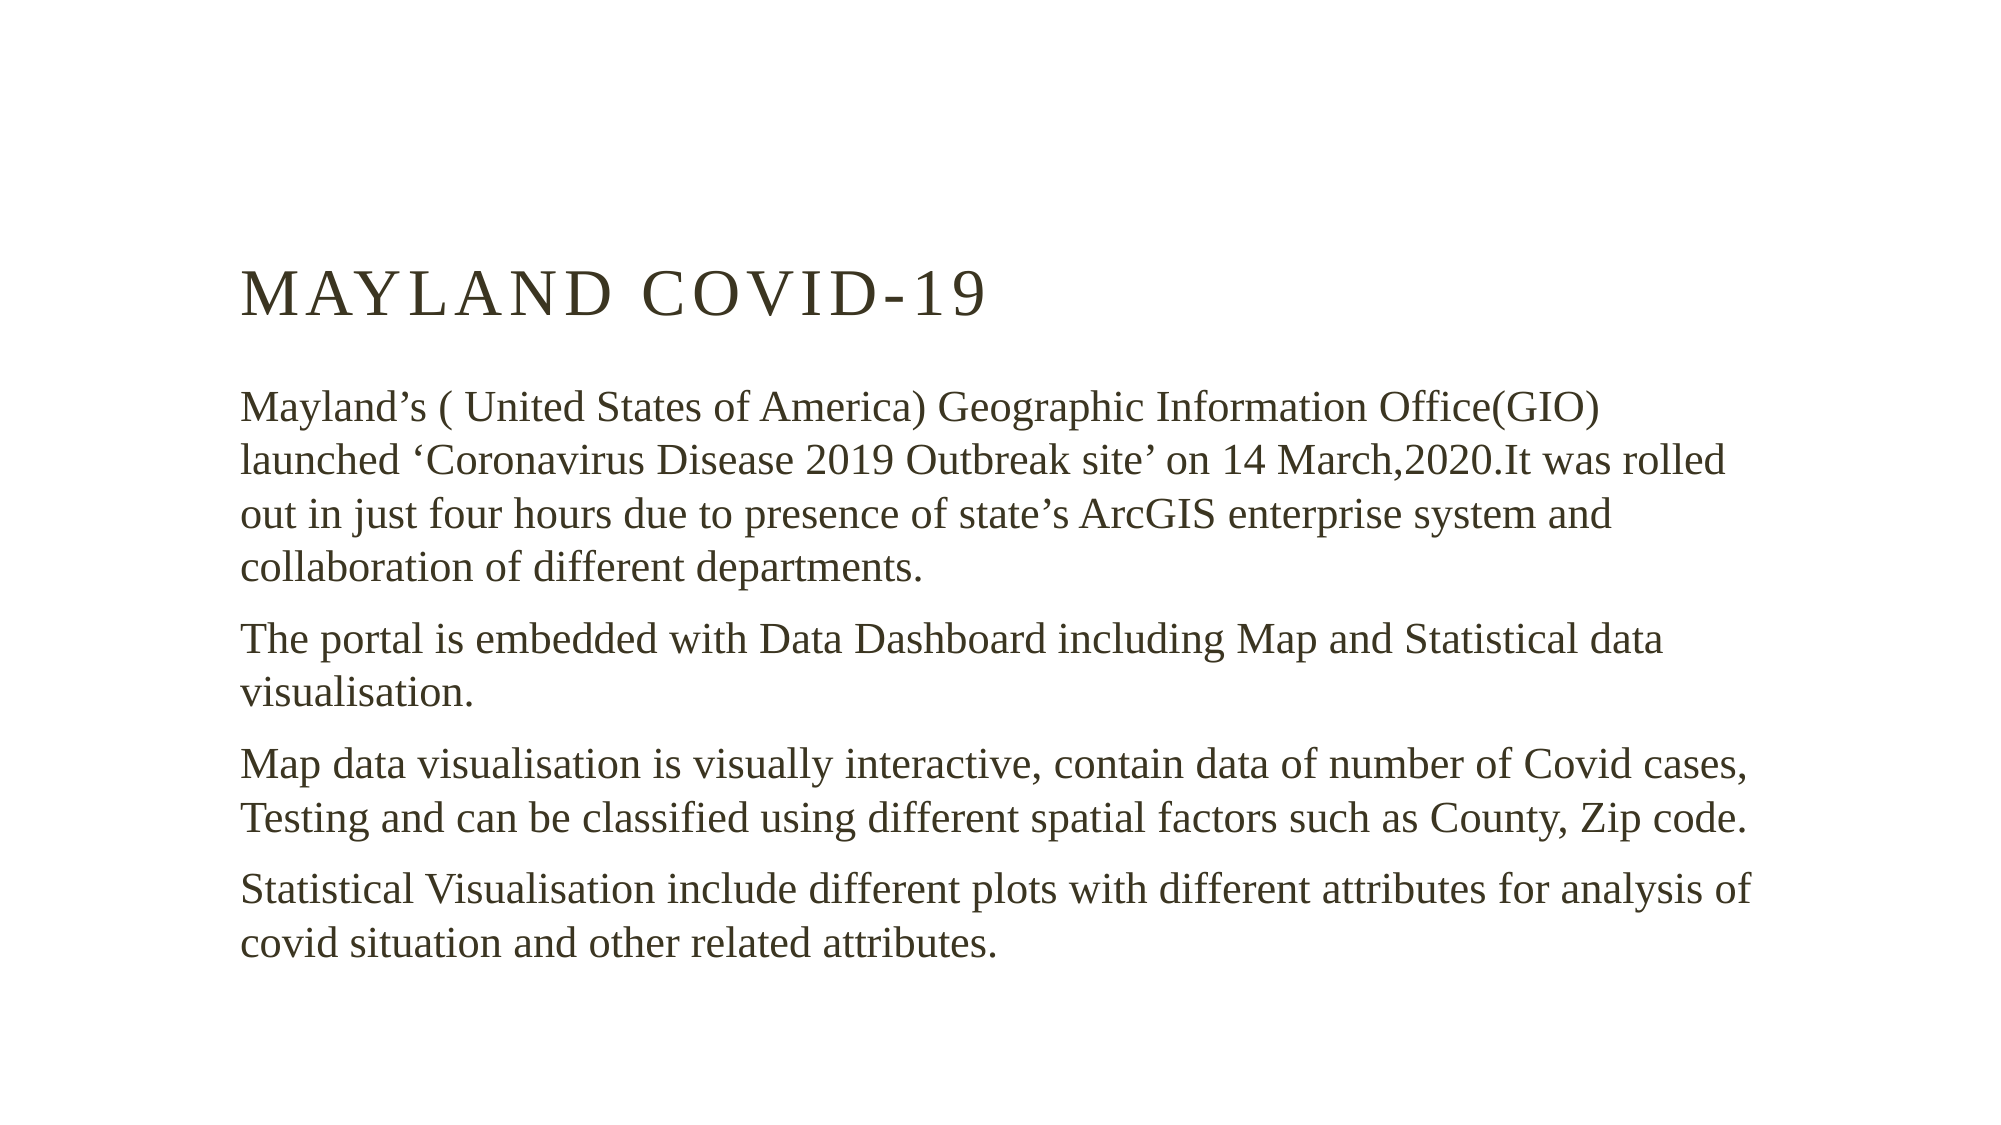

# MAYLAND COVID-19
Mayland’s ( United States of America) Geographic Information Office(GIO)  launched ‘Coronavirus Disease 2019 Outbreak site’ on 14 March,2020.It was rolled out in just four hours due to presence of state’s ArcGIS enterprise system and collaboration of different departments.
The portal is embedded with Data Dashboard including Map and Statistical data visualisation.
Map data visualisation is visually interactive, contain data of number of Covid cases, Testing and can be classified using different spatial factors such as County, Zip code.
Statistical Visualisation include different plots with different attributes for analysis of covid situation and other related attributes.